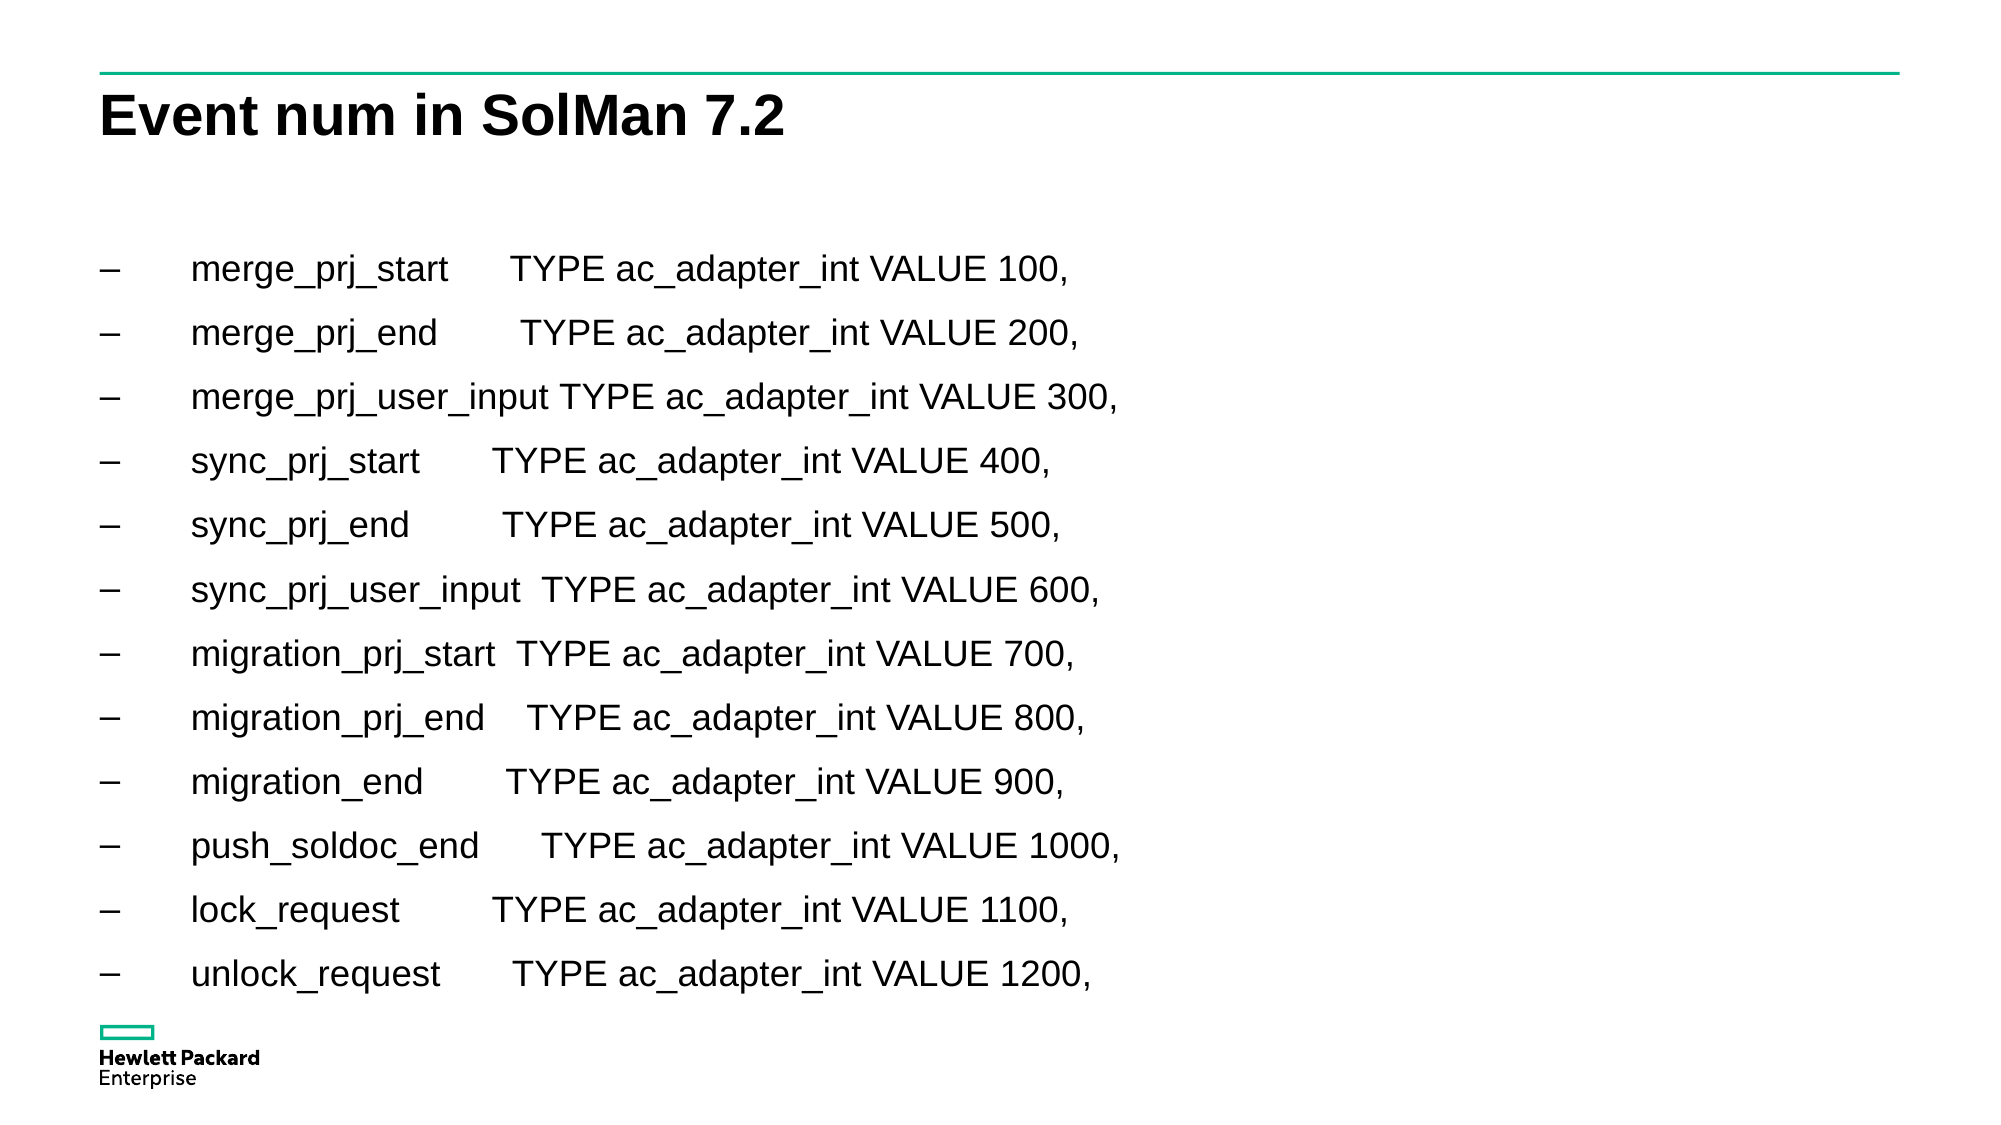

# Event num in SolMan 7.2
      merge_prj_start      TYPE ac_adapter_int VALUE 100,
      merge_prj_end        TYPE ac_adapter_int VALUE 200,
      merge_prj_user_input TYPE ac_adapter_int VALUE 300,
      sync_prj_start       TYPE ac_adapter_int VALUE 400,
      sync_prj_end         TYPE ac_adapter_int VALUE 500,
      sync_prj_user_input  TYPE ac_adapter_int VALUE 600,
      migration_prj_start  TYPE ac_adapter_int VALUE 700,
      migration_prj_end    TYPE ac_adapter_int VALUE 800,
      migration_end        TYPE ac_adapter_int VALUE 900,
      push_soldoc_end      TYPE ac_adapter_int VALUE 1000,
      lock_request         TYPE ac_adapter_int VALUE 1100,
      unlock_request       TYPE ac_adapter_int VALUE 1200,